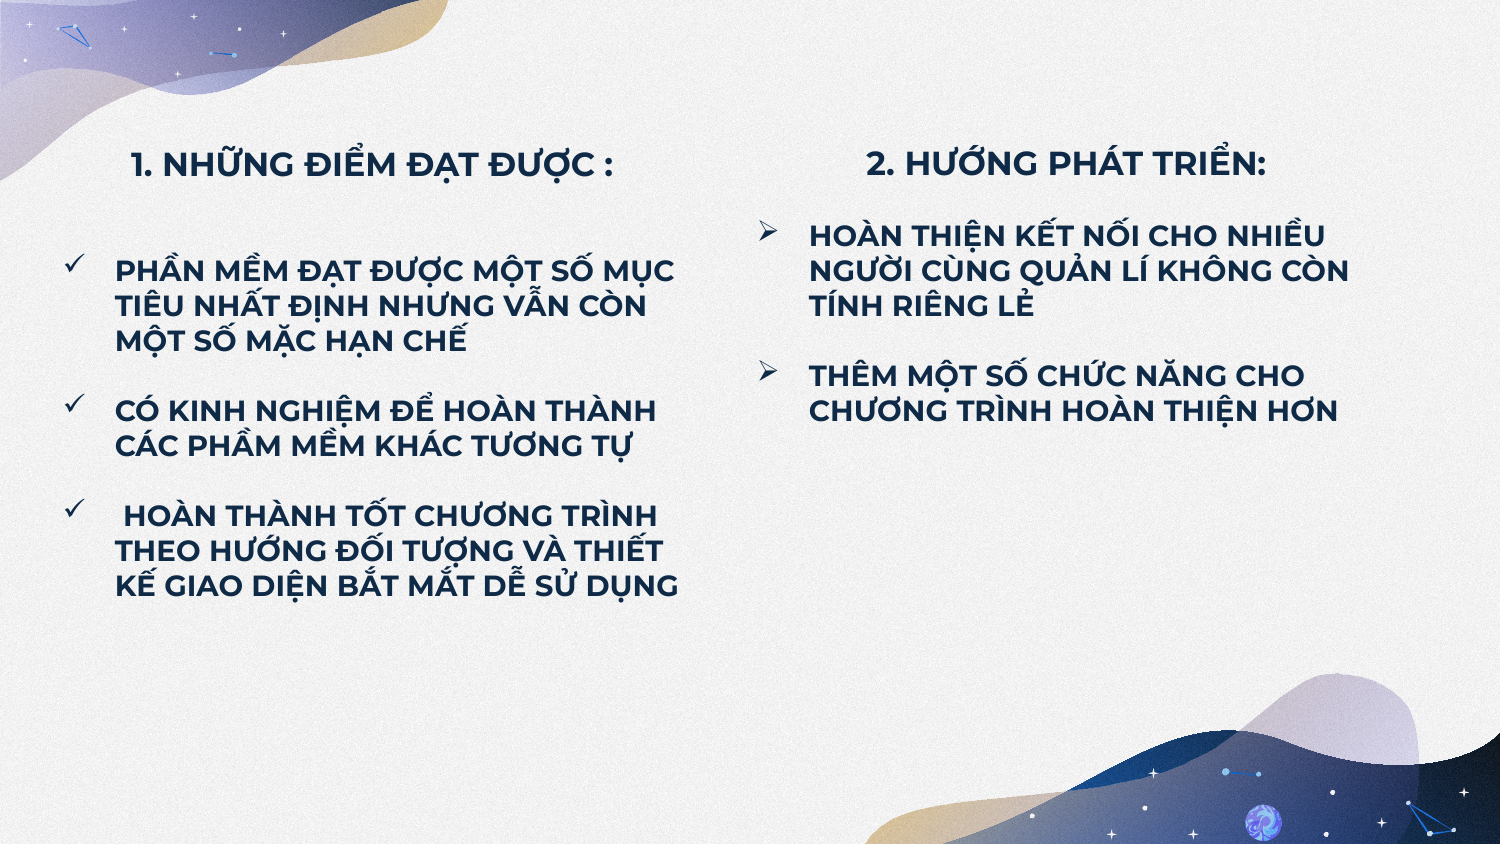

2. HƯỚNG PHÁT TRIỂN:

HOÀN THIỆN KẾT NỐI CHO NHIỀU NGƯỜI CÙNG QUẢN LÍ KHÔNG CÒN TÍNH RIÊNG LẺ

THÊM MỘT SỐ CHỨC NĂNG CHO CHƯƠNG TRÌNH HOÀN THIỆN HƠN

1. NHỮNG ĐIỂM ĐẠT ĐƯỢC :

PHẦN MỀM ĐẠT ĐƯỢC MỘT SỐ MỤC TIÊU NHẤT ĐỊNH NHƯNG VẪN CÒN MỘT SỐ MẶC HẠN CHẾ

CÓ KINH NGHIỆM ĐỂ HOÀN THÀNH CÁC PHẦM MỀM KHÁC TƯƠNG TỰ

 HOÀN THÀNH TỐT CHƯƠNG TRÌNH THEO HƯỚNG ĐỐI TƯỢNG VÀ THIẾT KẾ GIAO DIỆN BẮT MẮT DỄ SỬ DỤNG